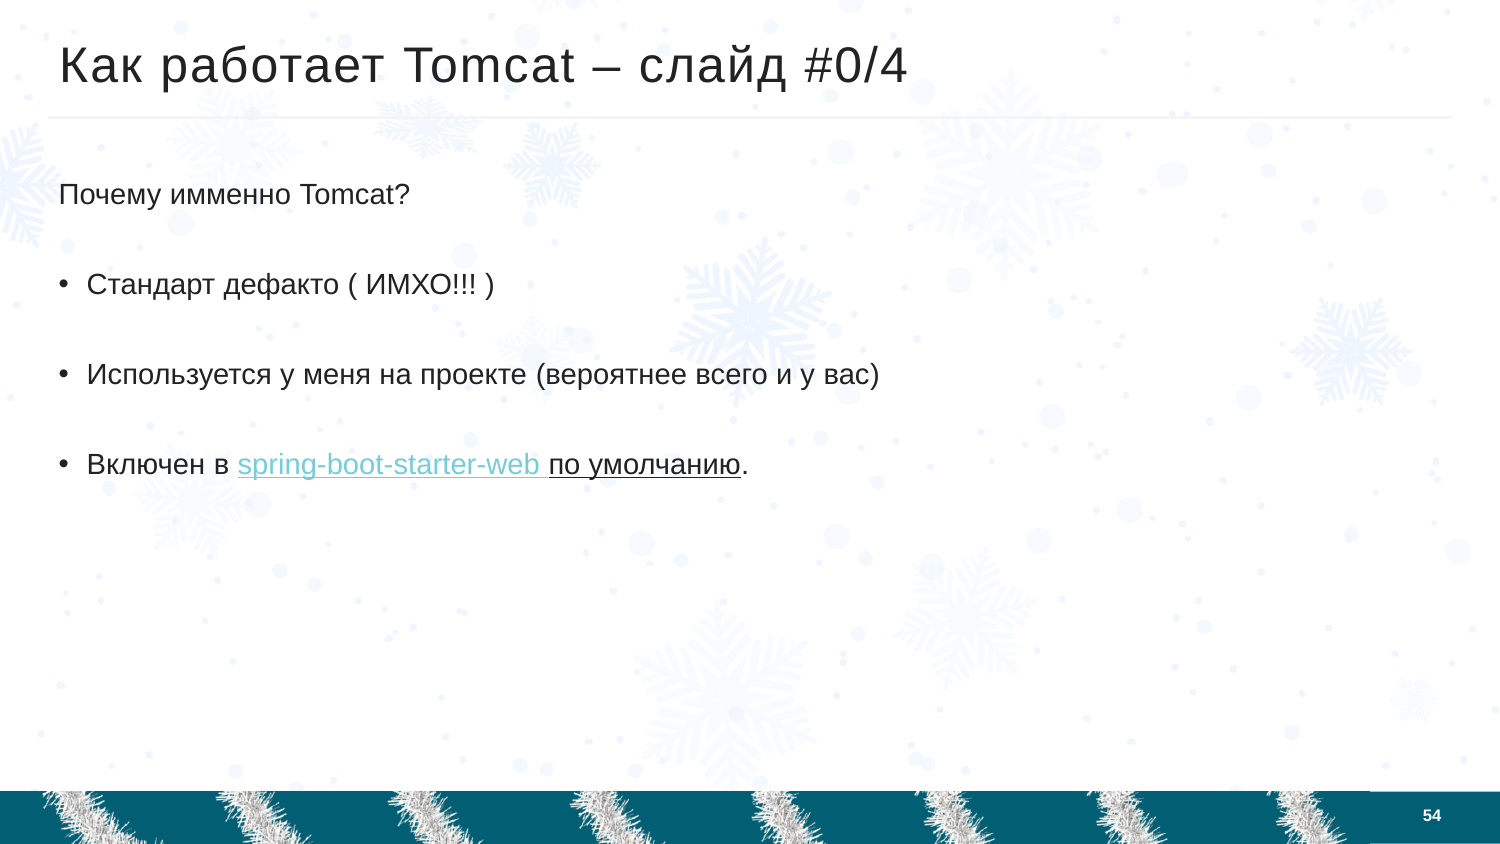

# Как работает Tomcat – слайд #0/4
Почему имменно Tomcat?

Стандарт дефакто ( ИМХО!!! )

Используется у меня на проекте (вероятнее всего и у вас)

Включен в spring-boot-starter-web по умолчанию.

54